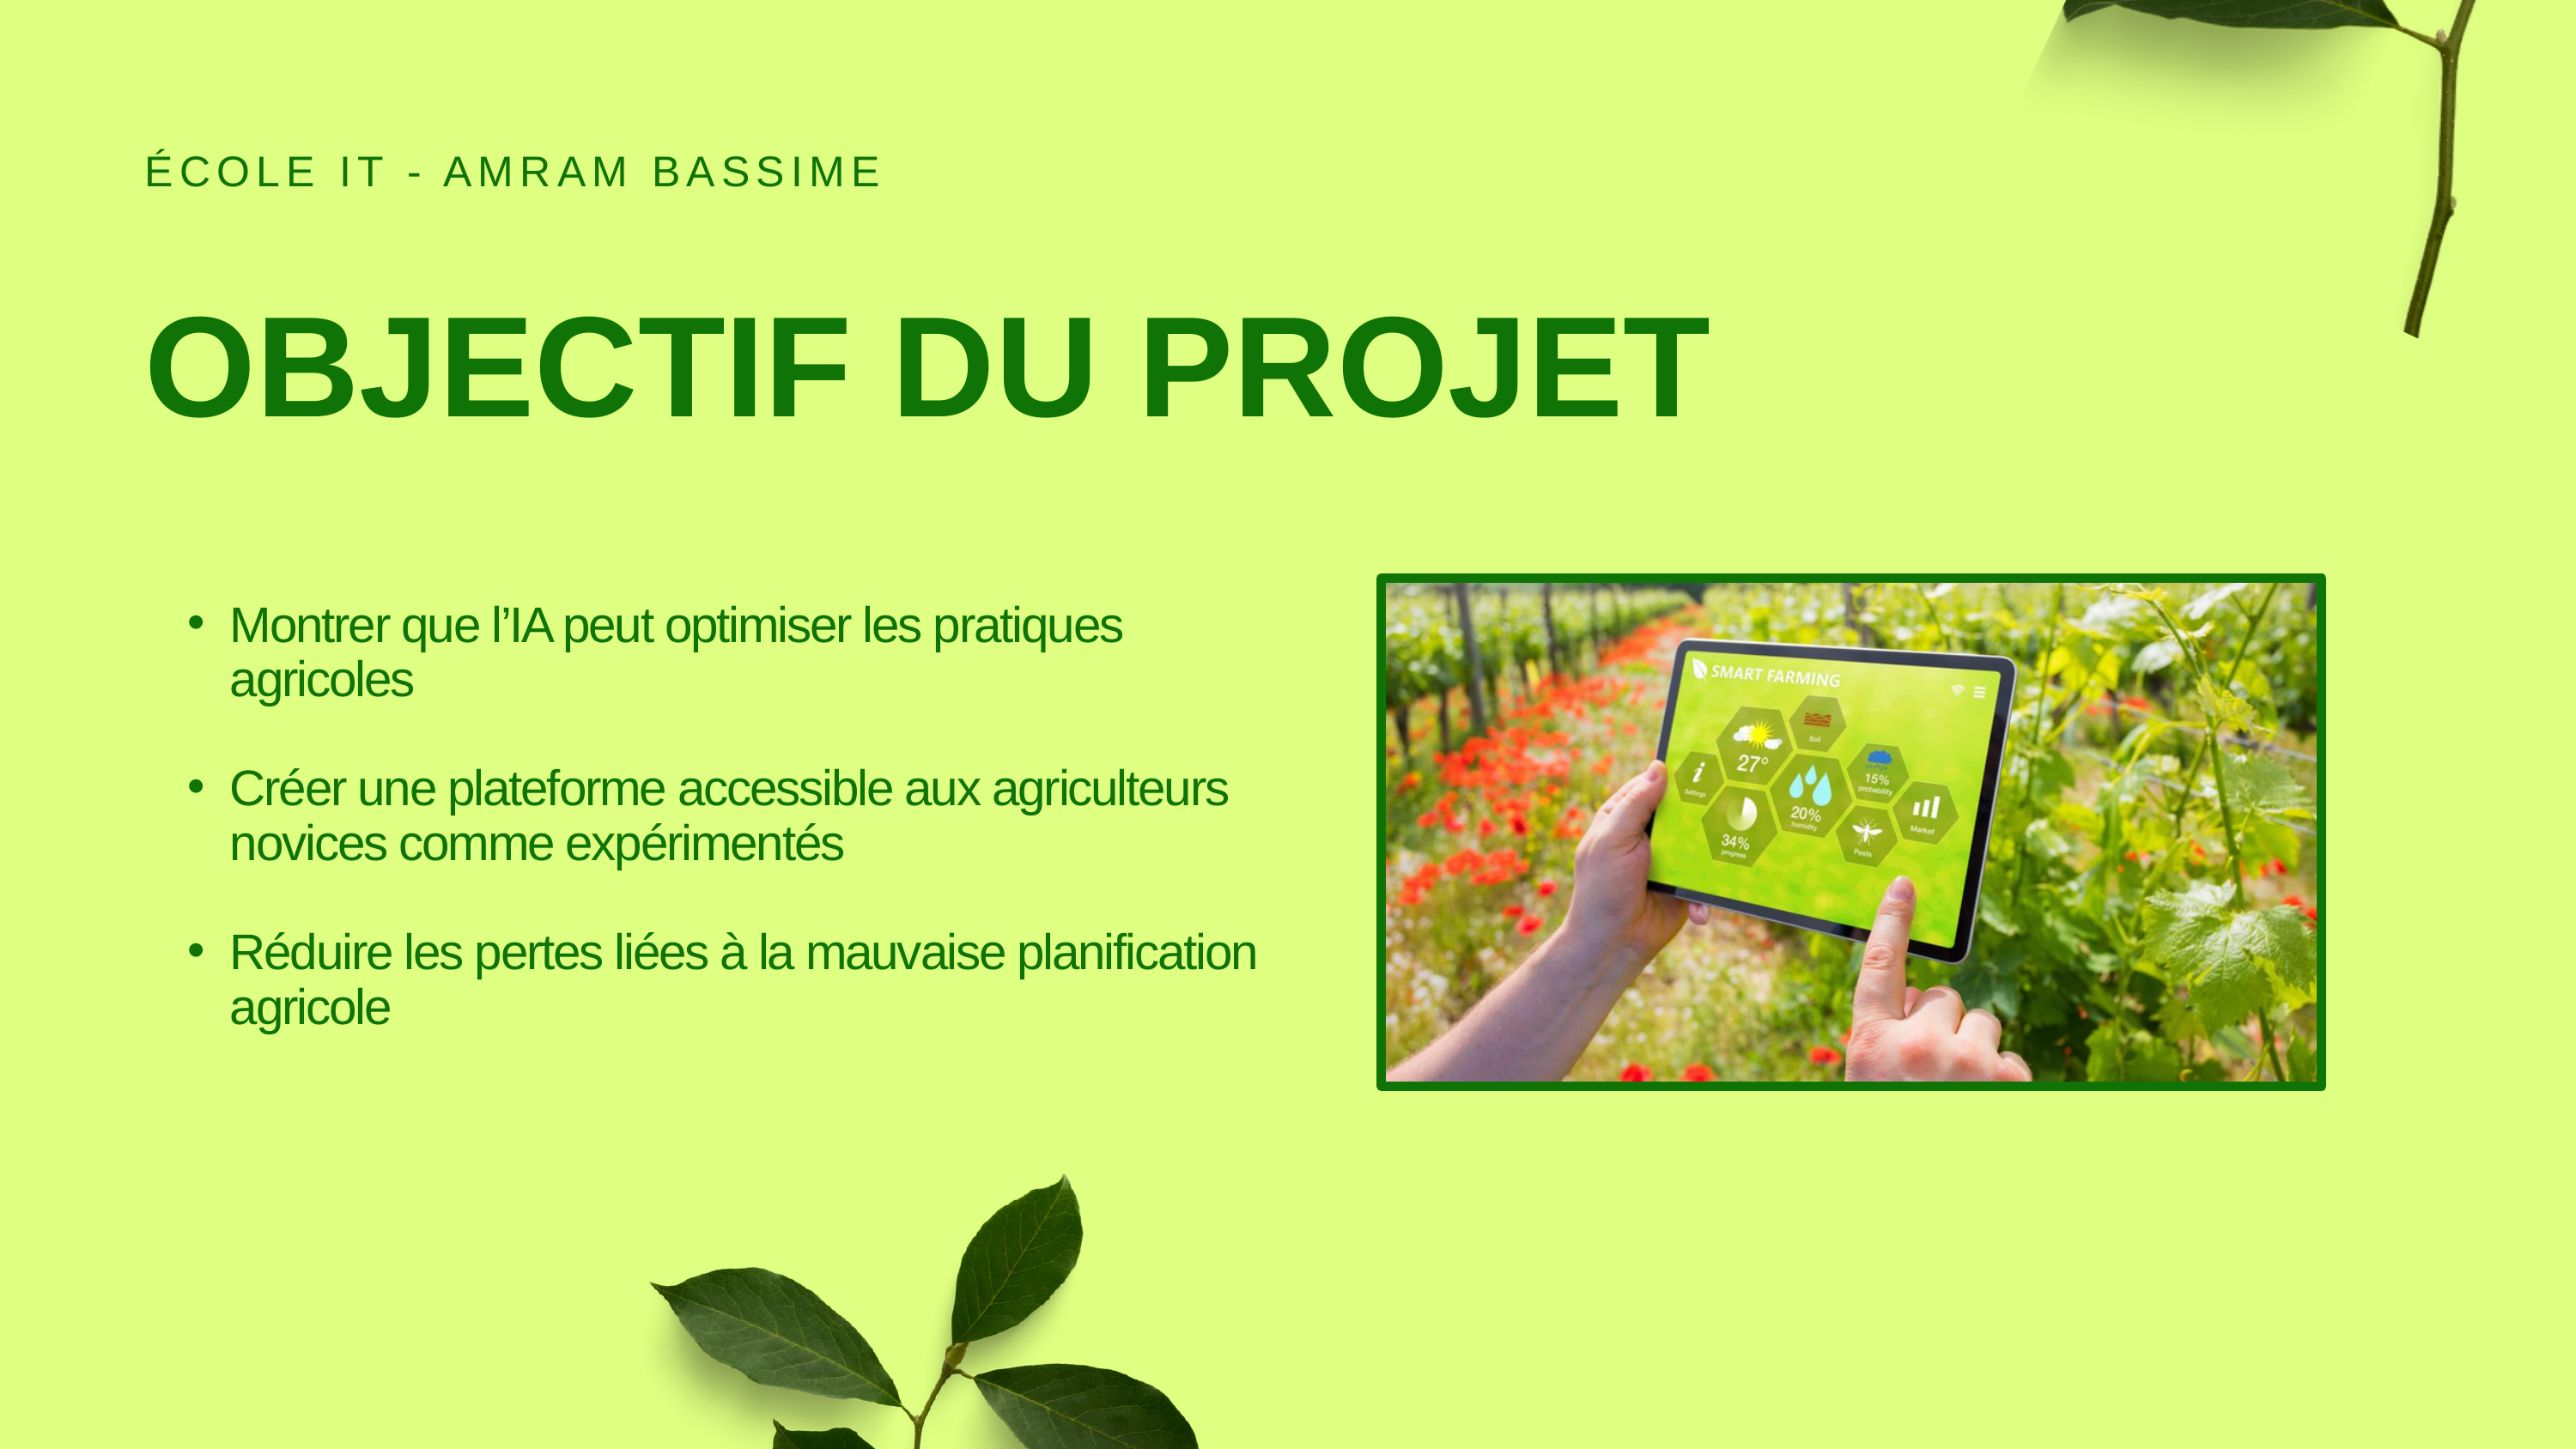

ÉCOLE IT - AMRAM BASSIME
OBJECTIF DU PROJET

Montrer que l’IA peut optimiser les pratiques agricoles

Créer une plateforme accessible aux agriculteurs novices comme expérimentés

Réduire les pertes liées à la mauvaise planification agricole